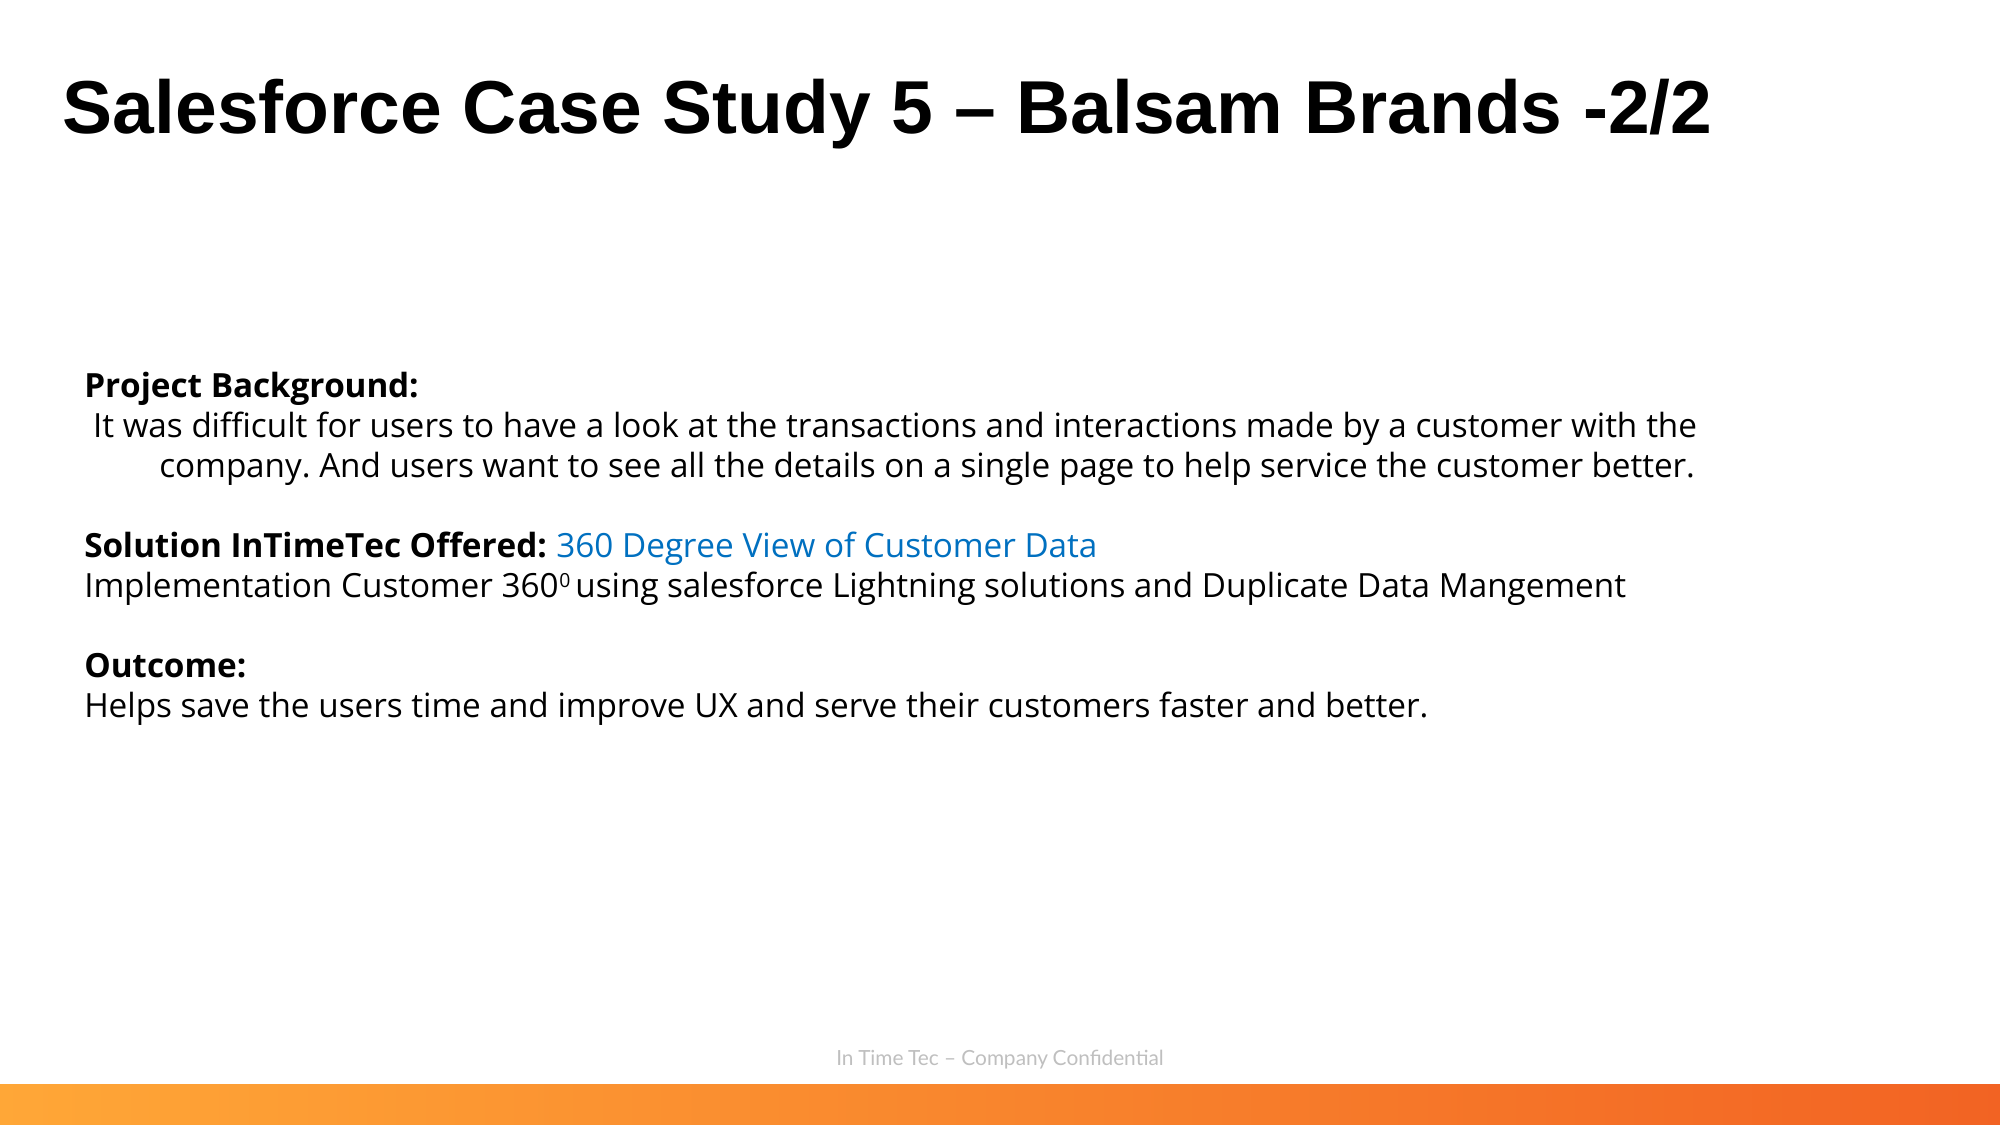

Salesforce Case Study 5 – Balsam Brands -2/2
Project Background:
 It was difficult for users to have a look at the transactions and interactions made by a customer with the company. And users want to see all the details on a single page to help service the customer better.

Solution InTimeTec Offered: 360 Degree View of Customer Data
Implementation Customer 3600 using salesforce Lightning solutions and Duplicate Data Mangement

Outcome:
Helps save the users time and improve UX and serve their customers faster and better.

In Time Tec – Company Confidential